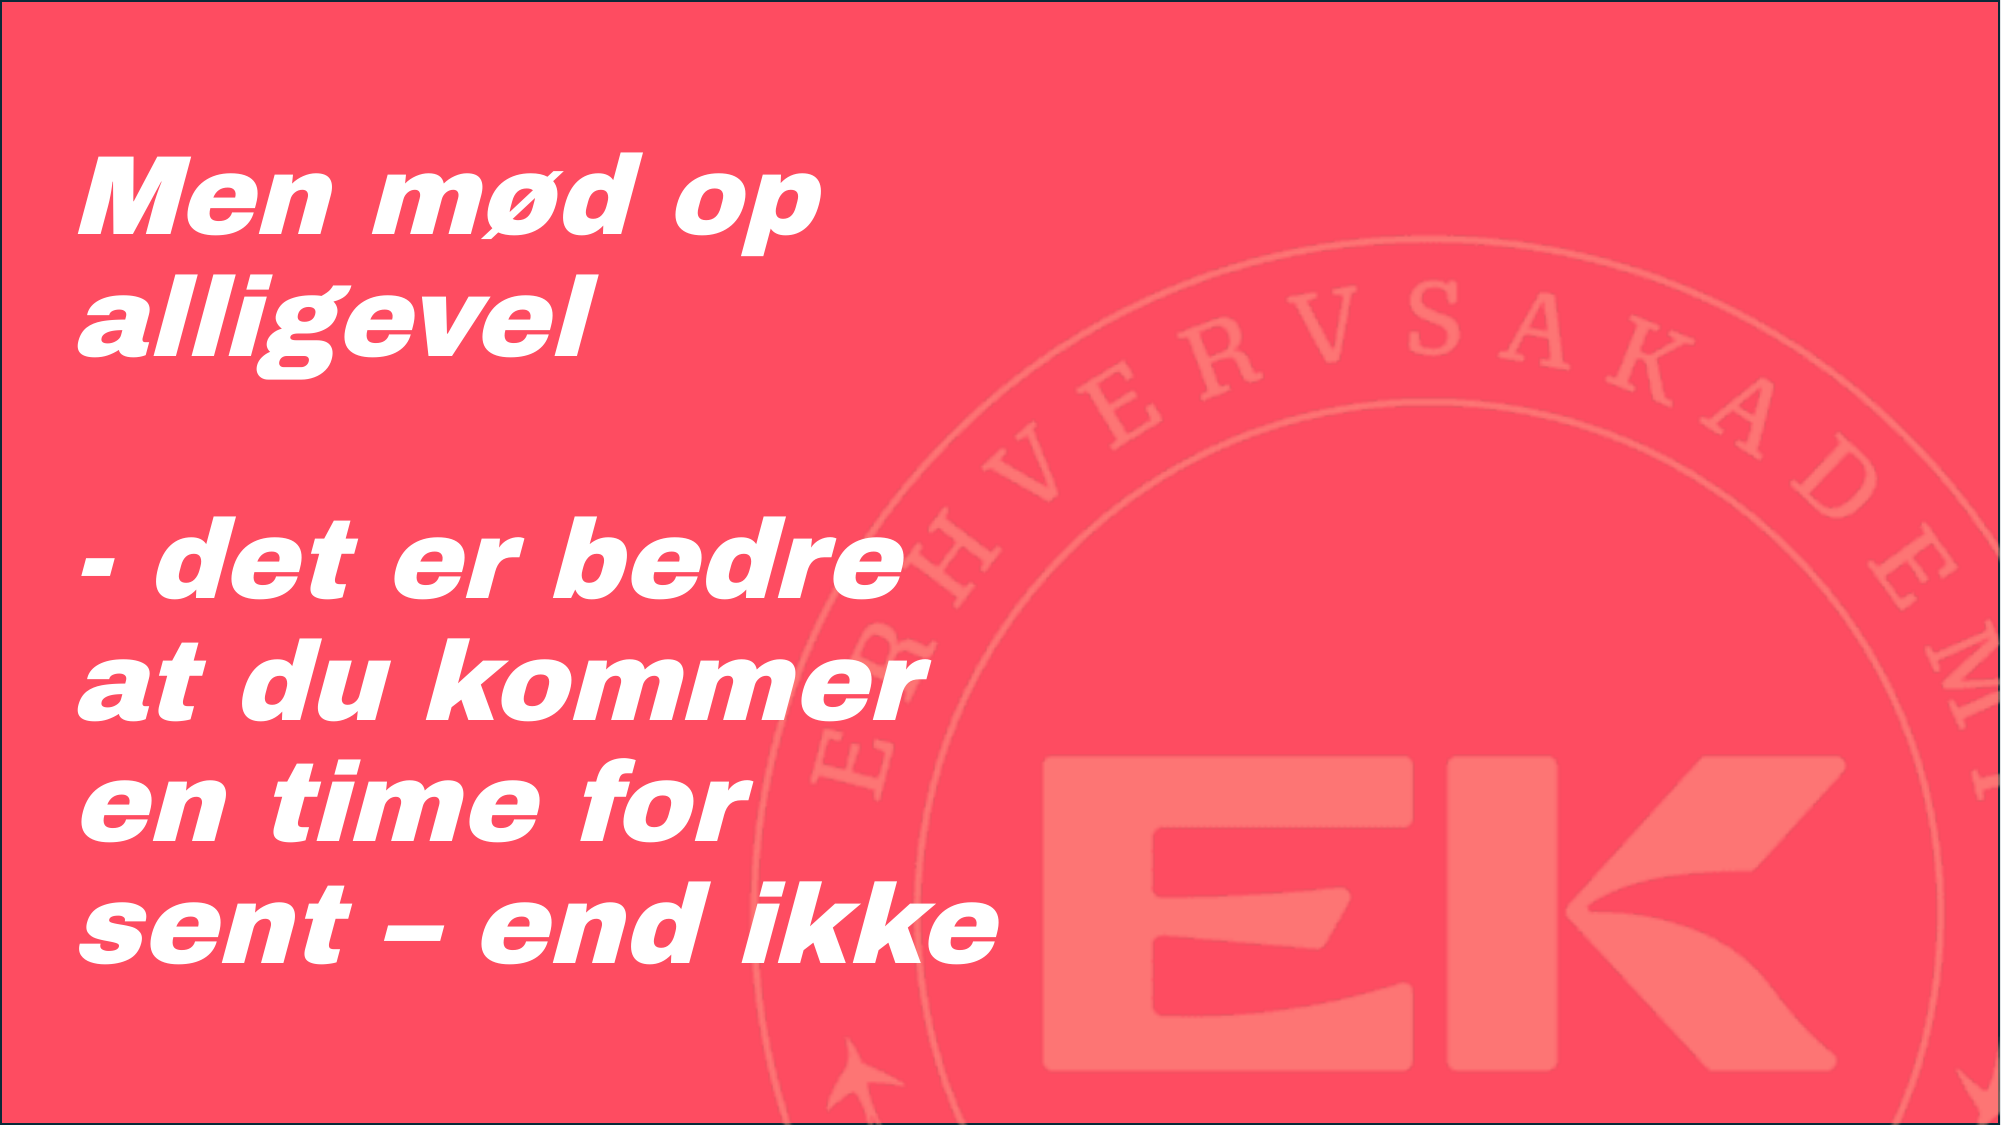

# Men mød op alligevel - det er bedre at du kommer en time for sent – end ikke